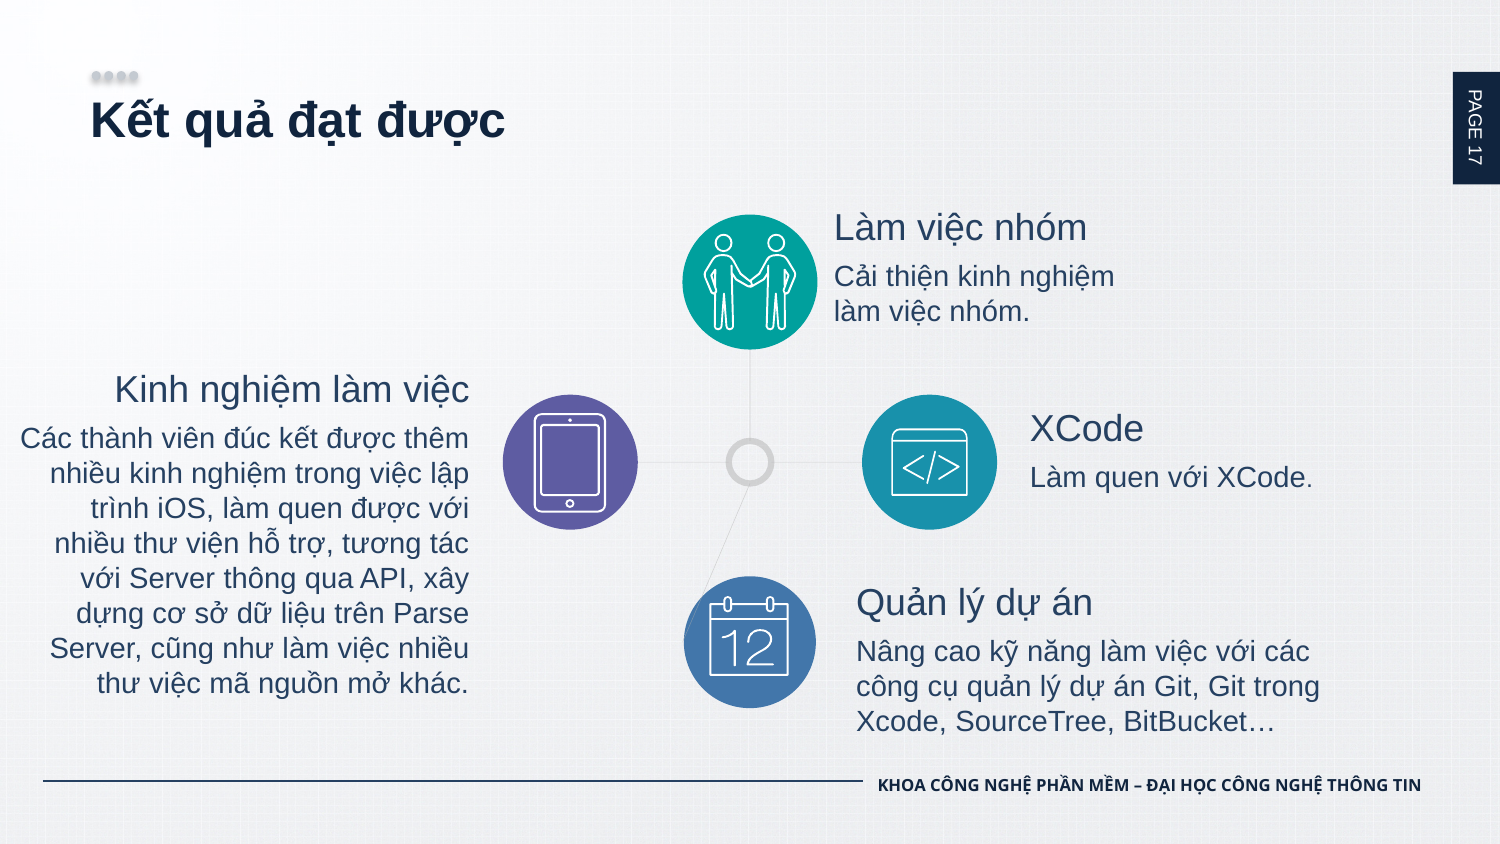

# Kết quả đạt được
Làm việc nhóm
Cải thiện kinh nghiệm làm việc nhóm.

Kinh nghiệm làm việc
Các thành viên đúc kết được thêm nhiều kinh nghiệm trong việc lập trình iOS, làm quen được với nhiều thư viện hỗ trợ, tương tác với Server thông qua API, xây dựng cơ sở dữ liệu trên Parse Server, cũng như làm việc nhiều thư việc mã nguồn mở khác.

XCode
Làm quen với XCode.

Quản lý dự án
Nâng cao kỹ năng làm việc với các công cụ quản lý dự án Git, Git trong Xcode, SourceTree, BitBucket…